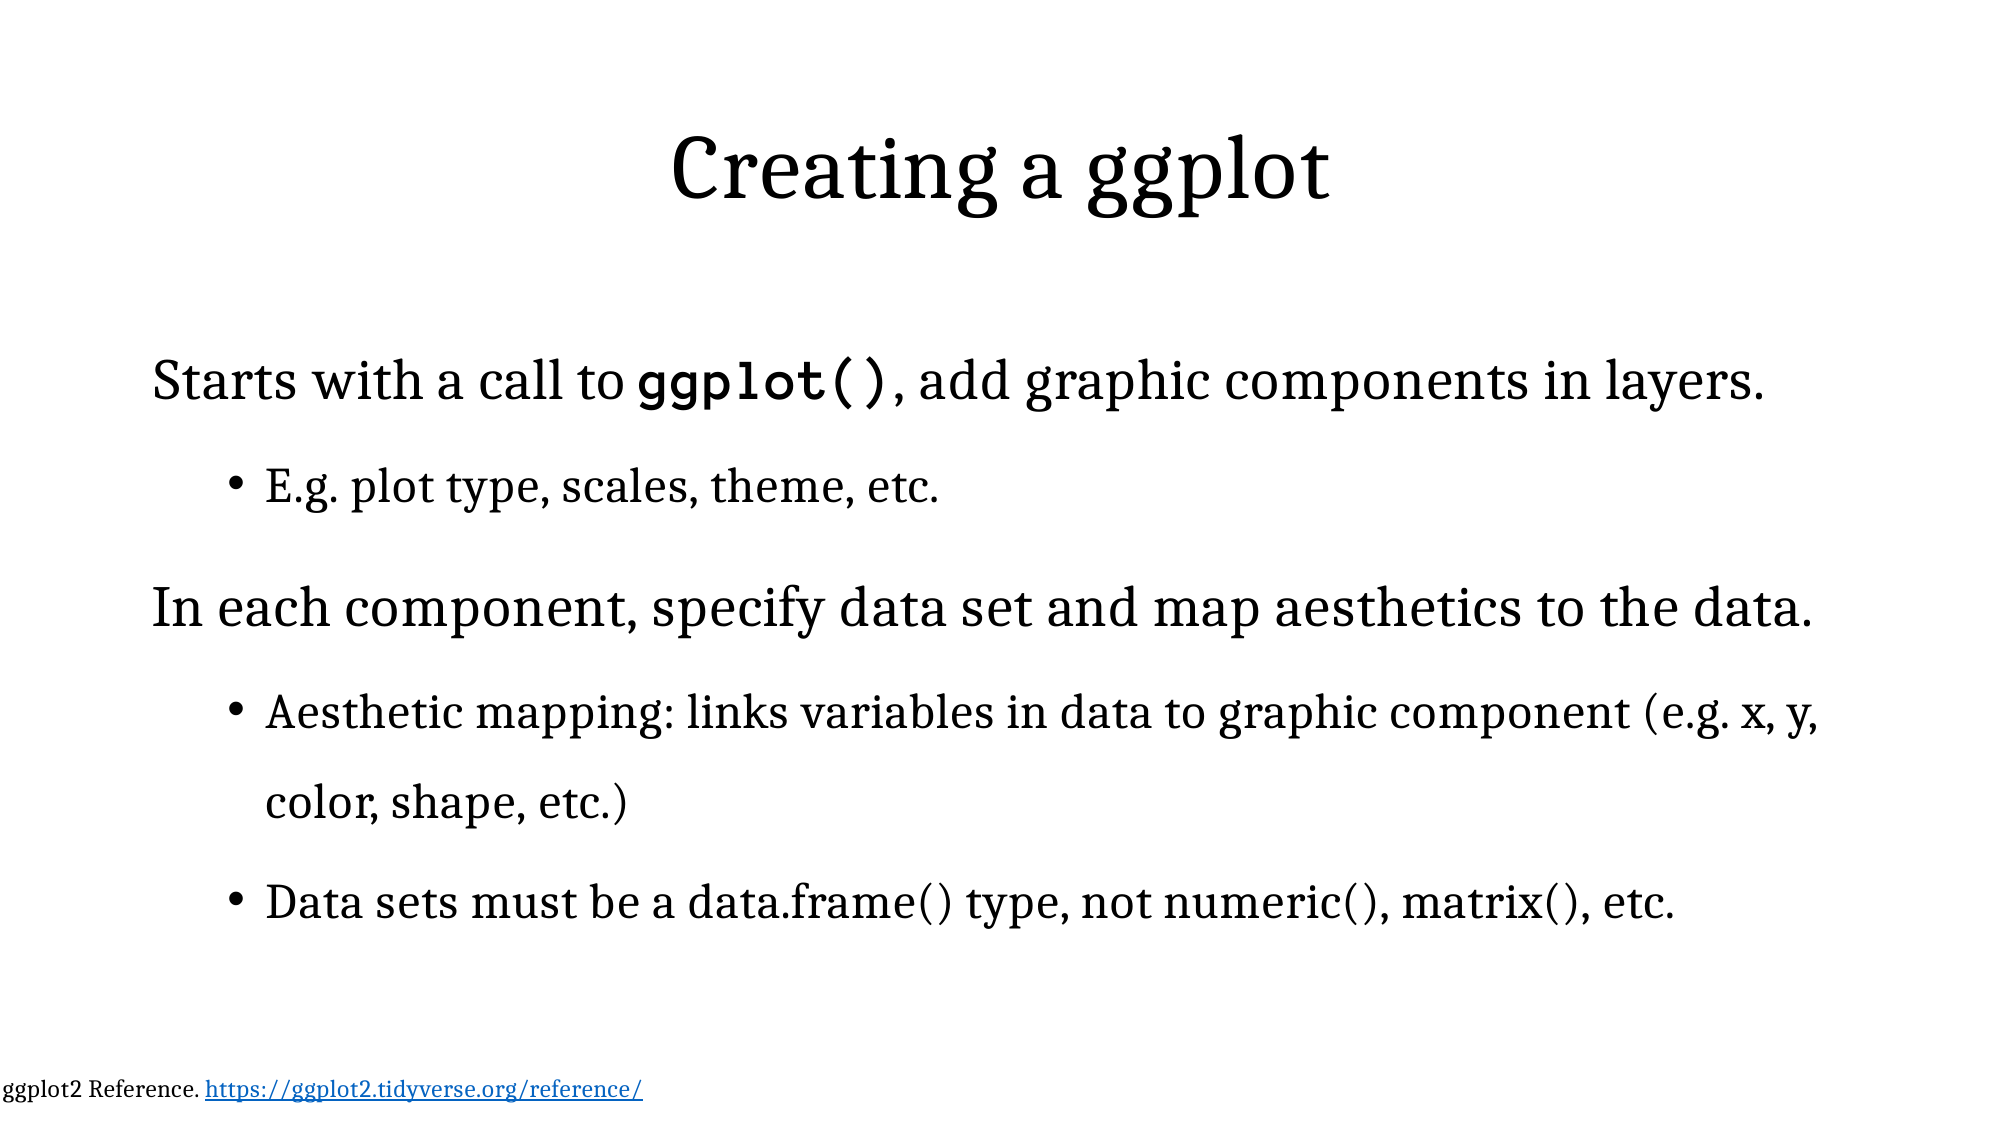

# Creating a ggplot
Starts with a call to ggplot(), add graphic components in layers.
E.g. plot type, scales, theme, etc.
In each component, specify data set and map aesthetics to the data.
Aesthetic mapping: links variables in data to graphic component (e.g. x, y, color, shape, etc.)
Data sets must be a data.frame() type, not numeric(), matrix(), etc.
ggplot2 Reference. https://ggplot2.tidyverse.org/reference/